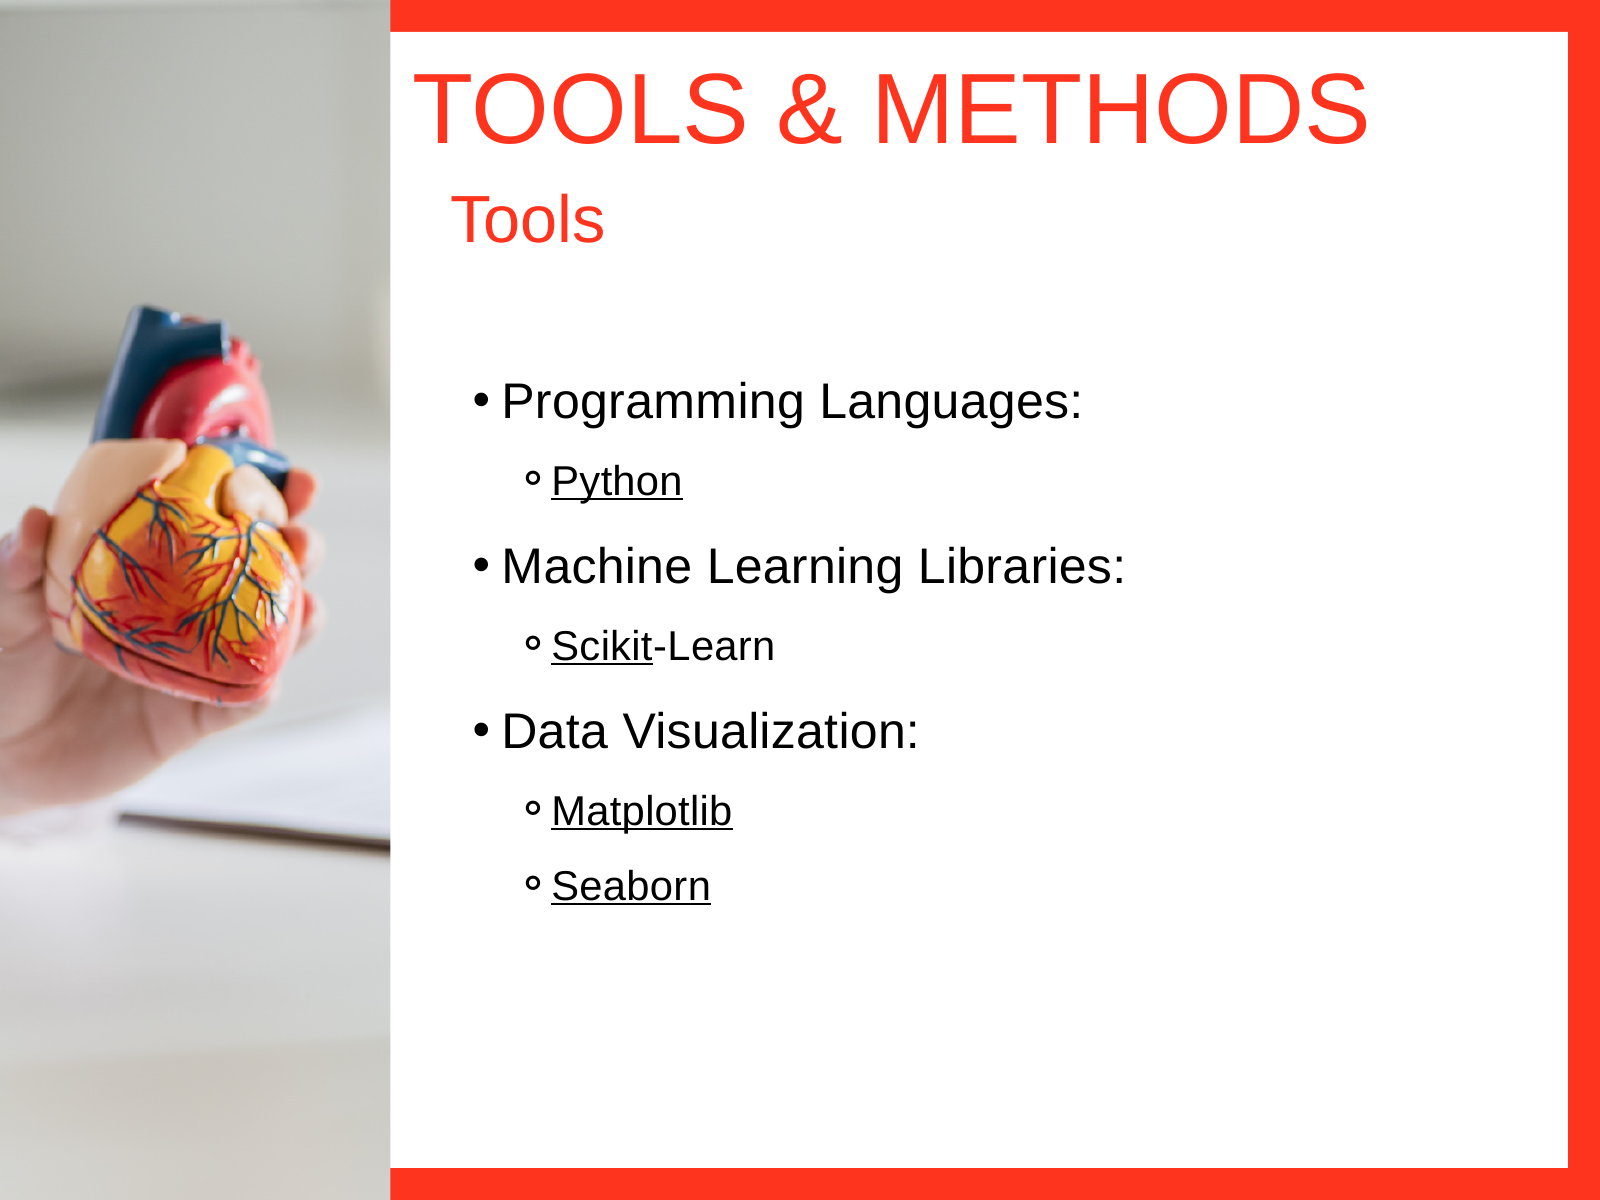

TOOLS & METHODS
Tools

Programming Languages:
Python
Machine Learning Libraries:
Scikit-Learn
Data Visualization:
Matplotlib
Seaborn